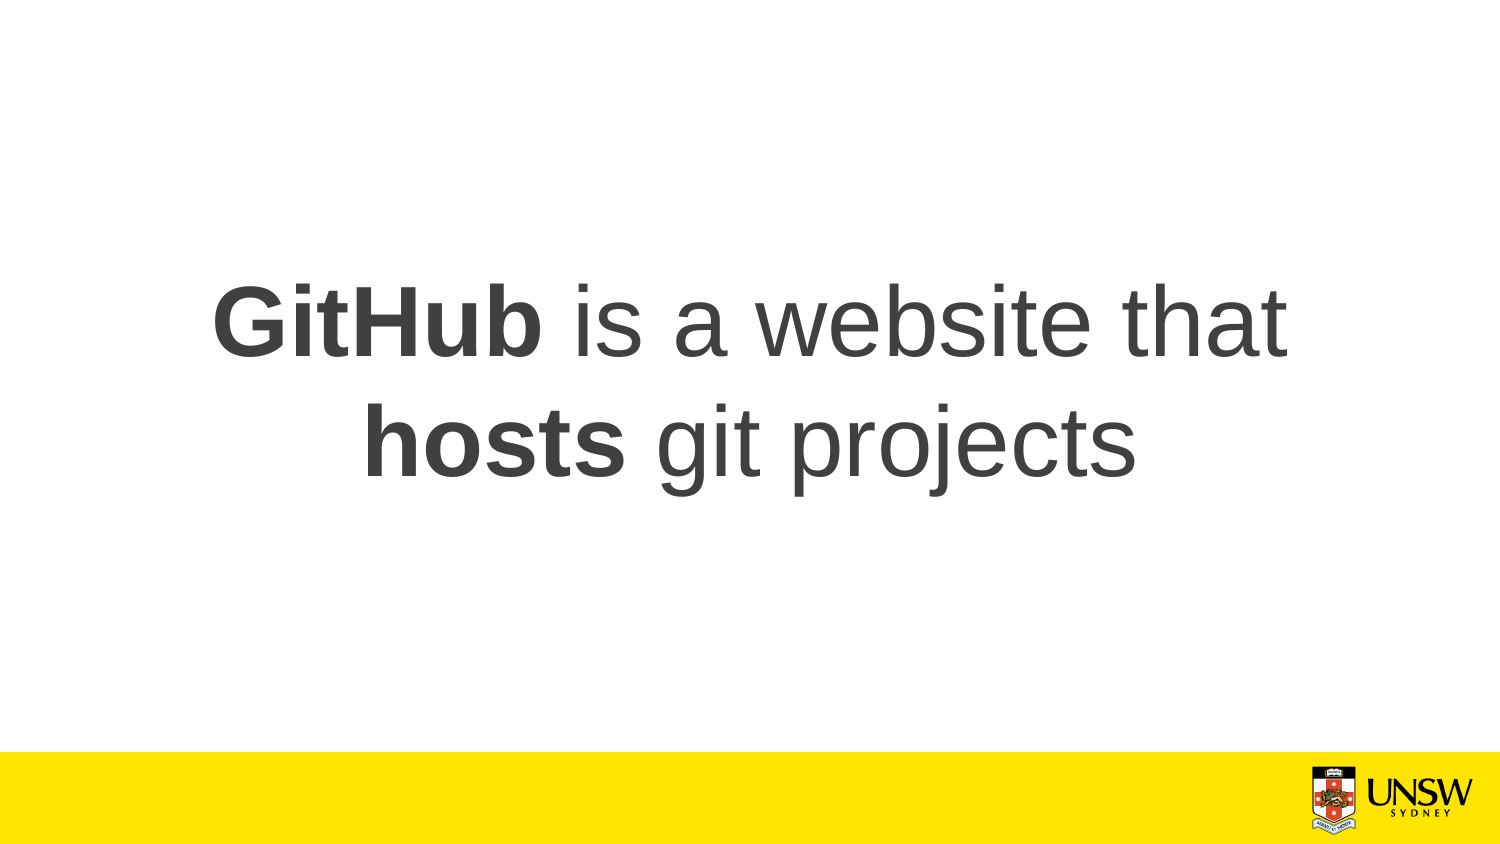

# GitHub is a website that hosts git projects